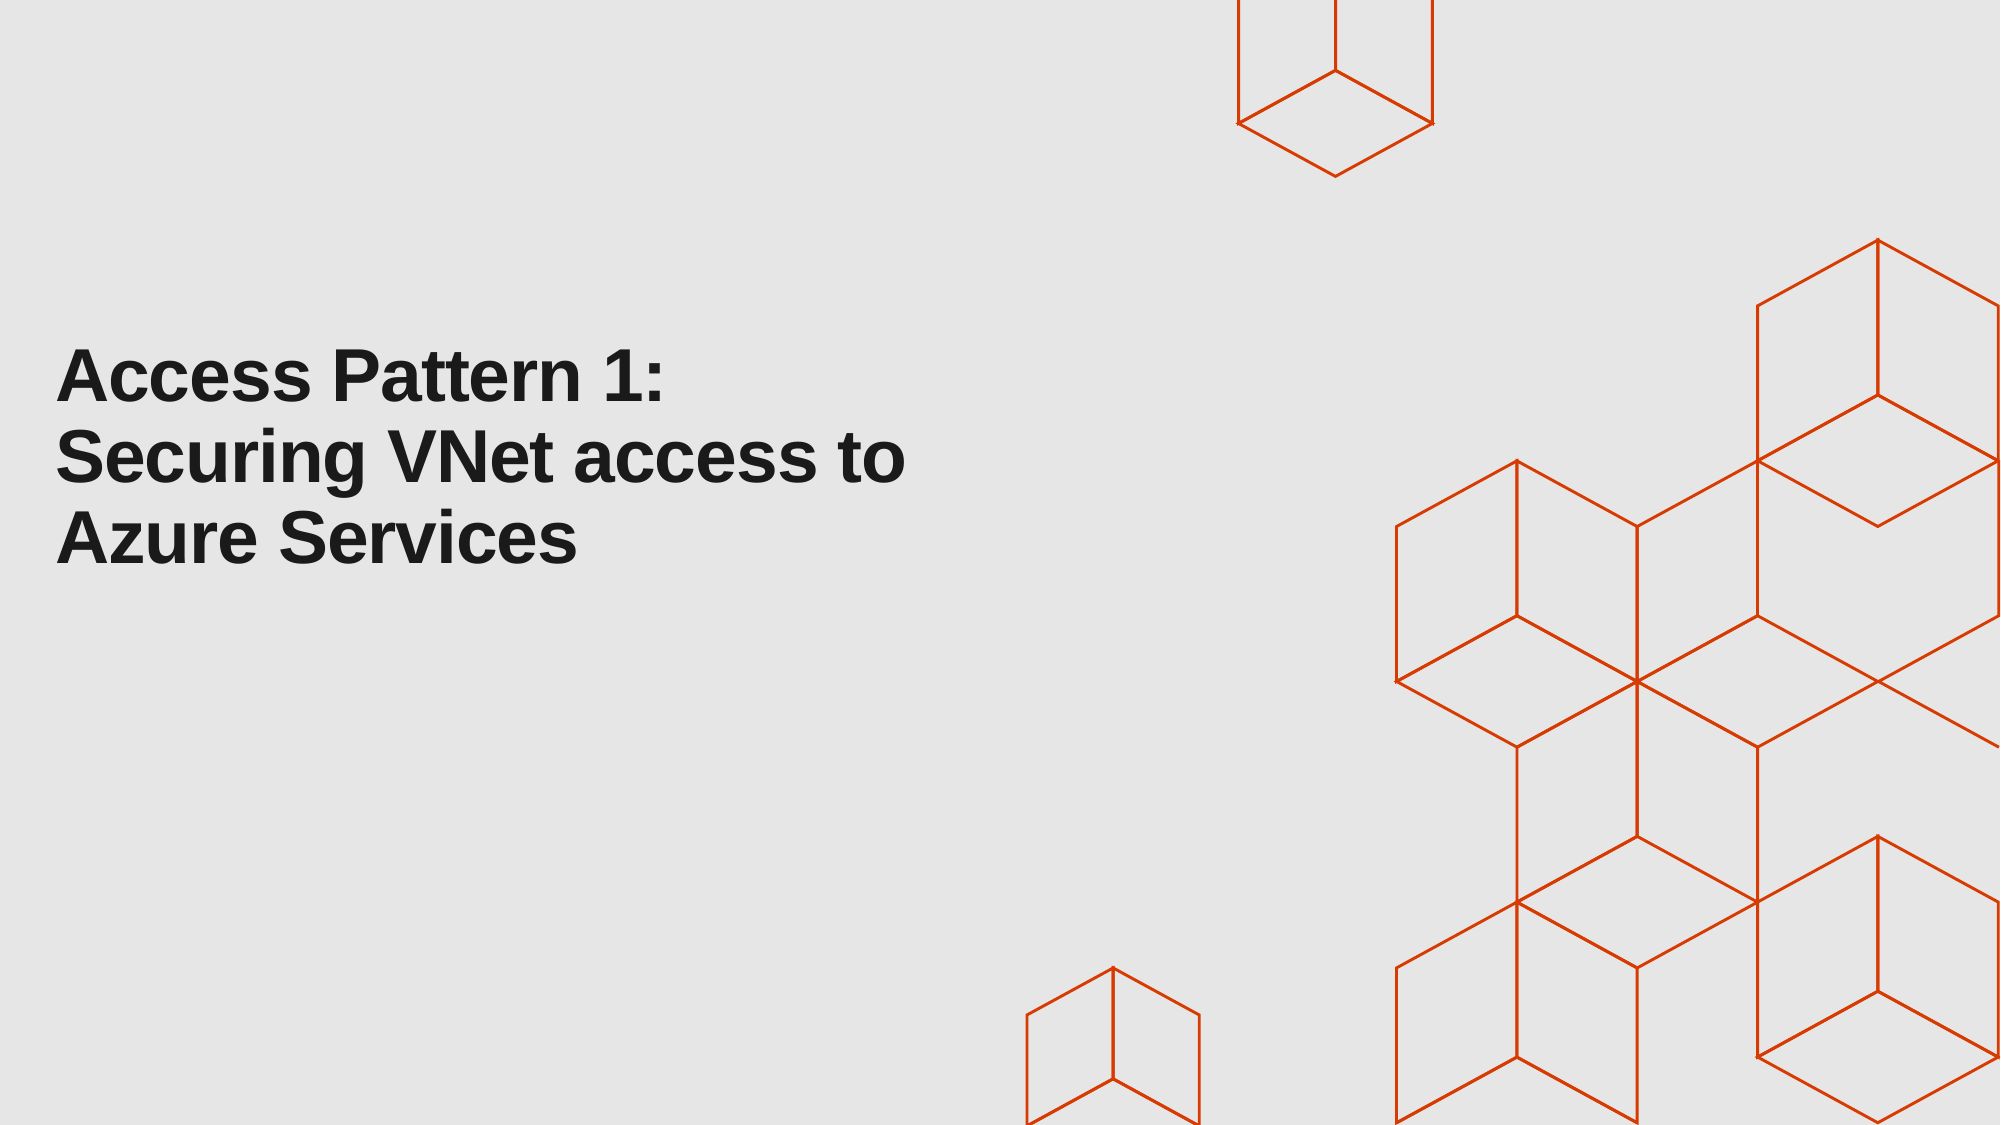

Access Pattern 1:
Securing VNet access to Azure Services